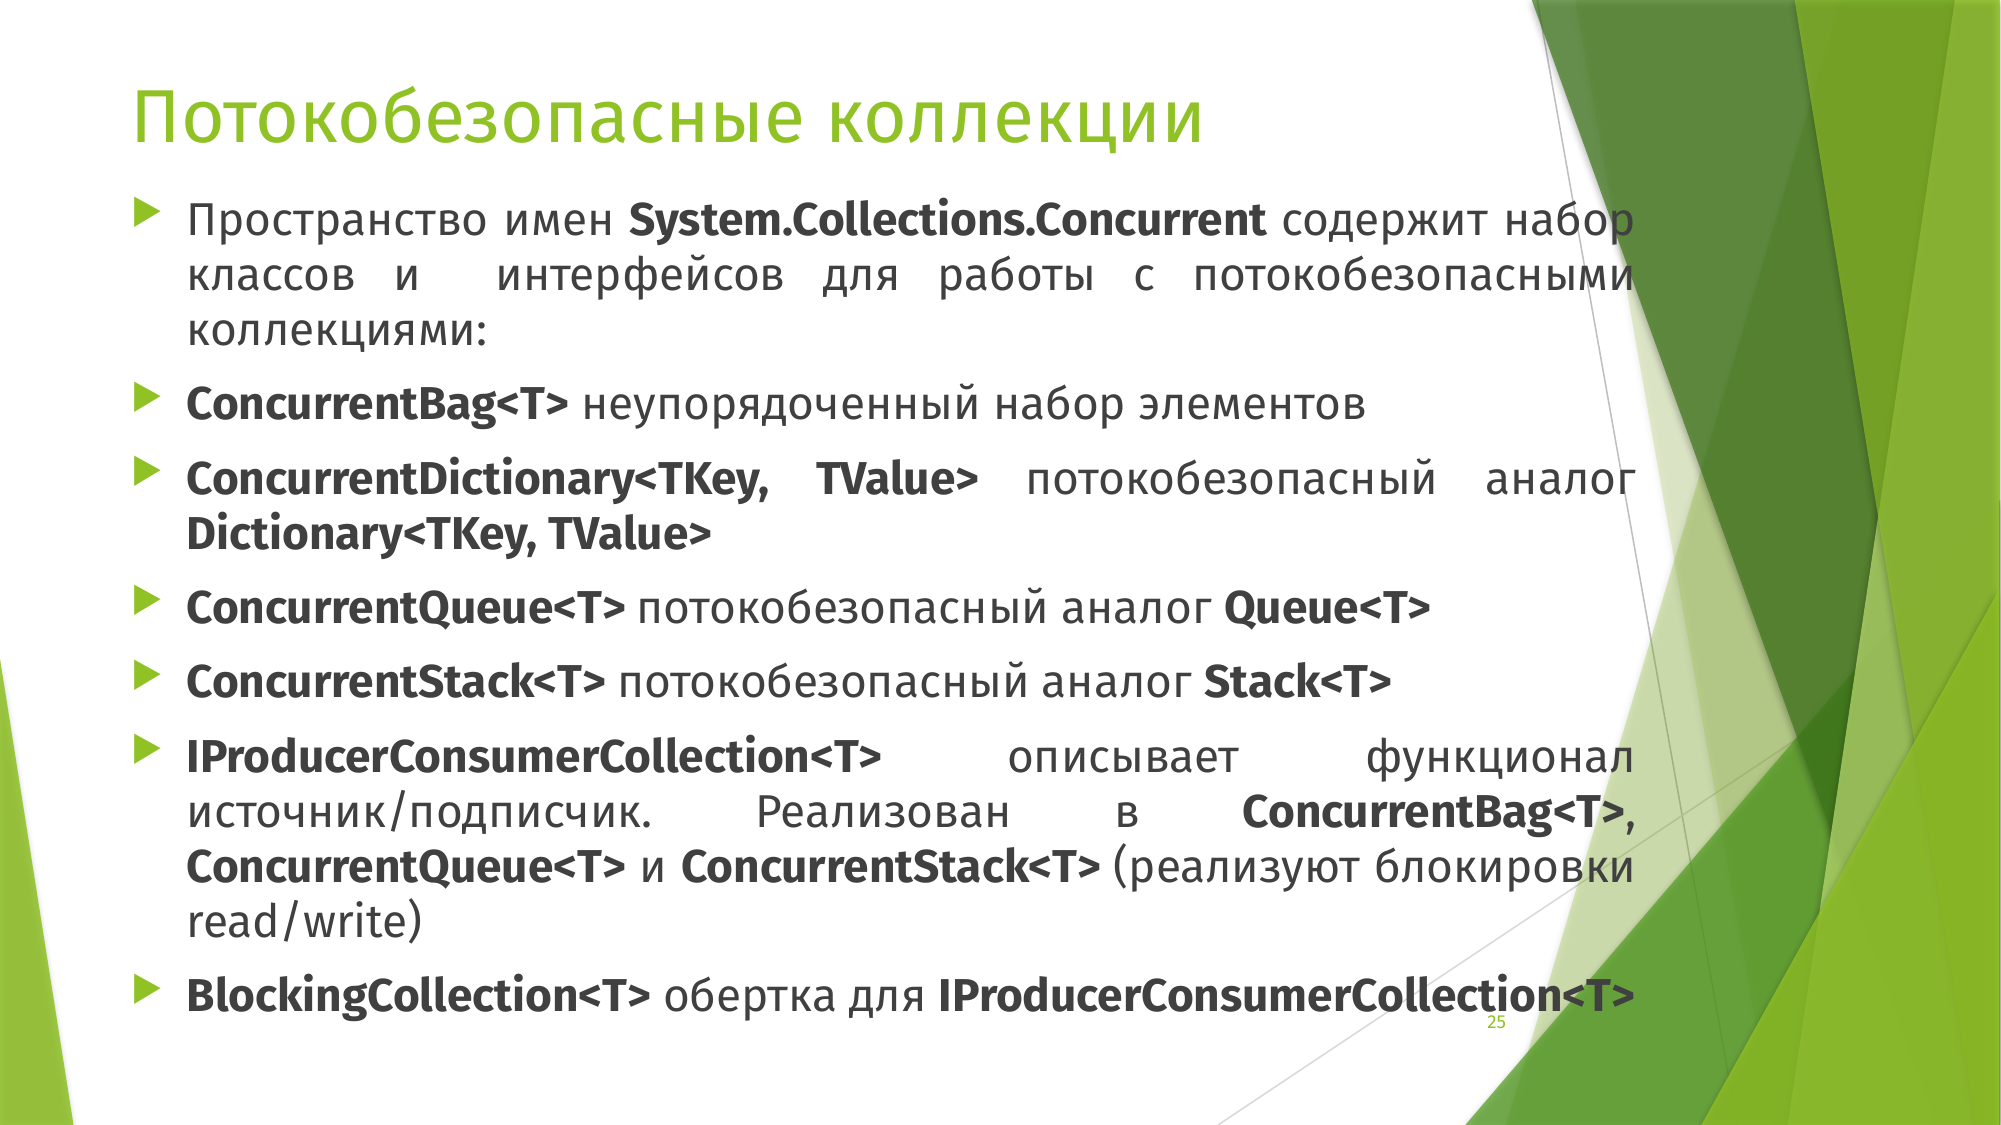

# Потокобезопасные коллекции
Пространство имен System.Collections.Concurrent содержит набор классов и  интерфейсов для работы с потокобезопасными коллекциями:
ConcurrentBag<T> неупорядоченный набор элементов
ConcurrentDictionary<TKey, TValue> потокобезопасный аналог Dictionary<TKey, TValue>
ConcurrentQueue<T> потокобезопасный аналог Queue<T>
ConcurrentStack<T> потокобезопасный аналог Stack<T>
IProducerConsumerCollection<T> описывает функционал источник/подписчик. Реализован в ConcurrentBag<T>, ConcurrentQueue<T> и ConcurrentStack<T> (реализуют блокировки read/write)
BlockingCollection<T> обертка для IProducerConsumerCollection<T>

25